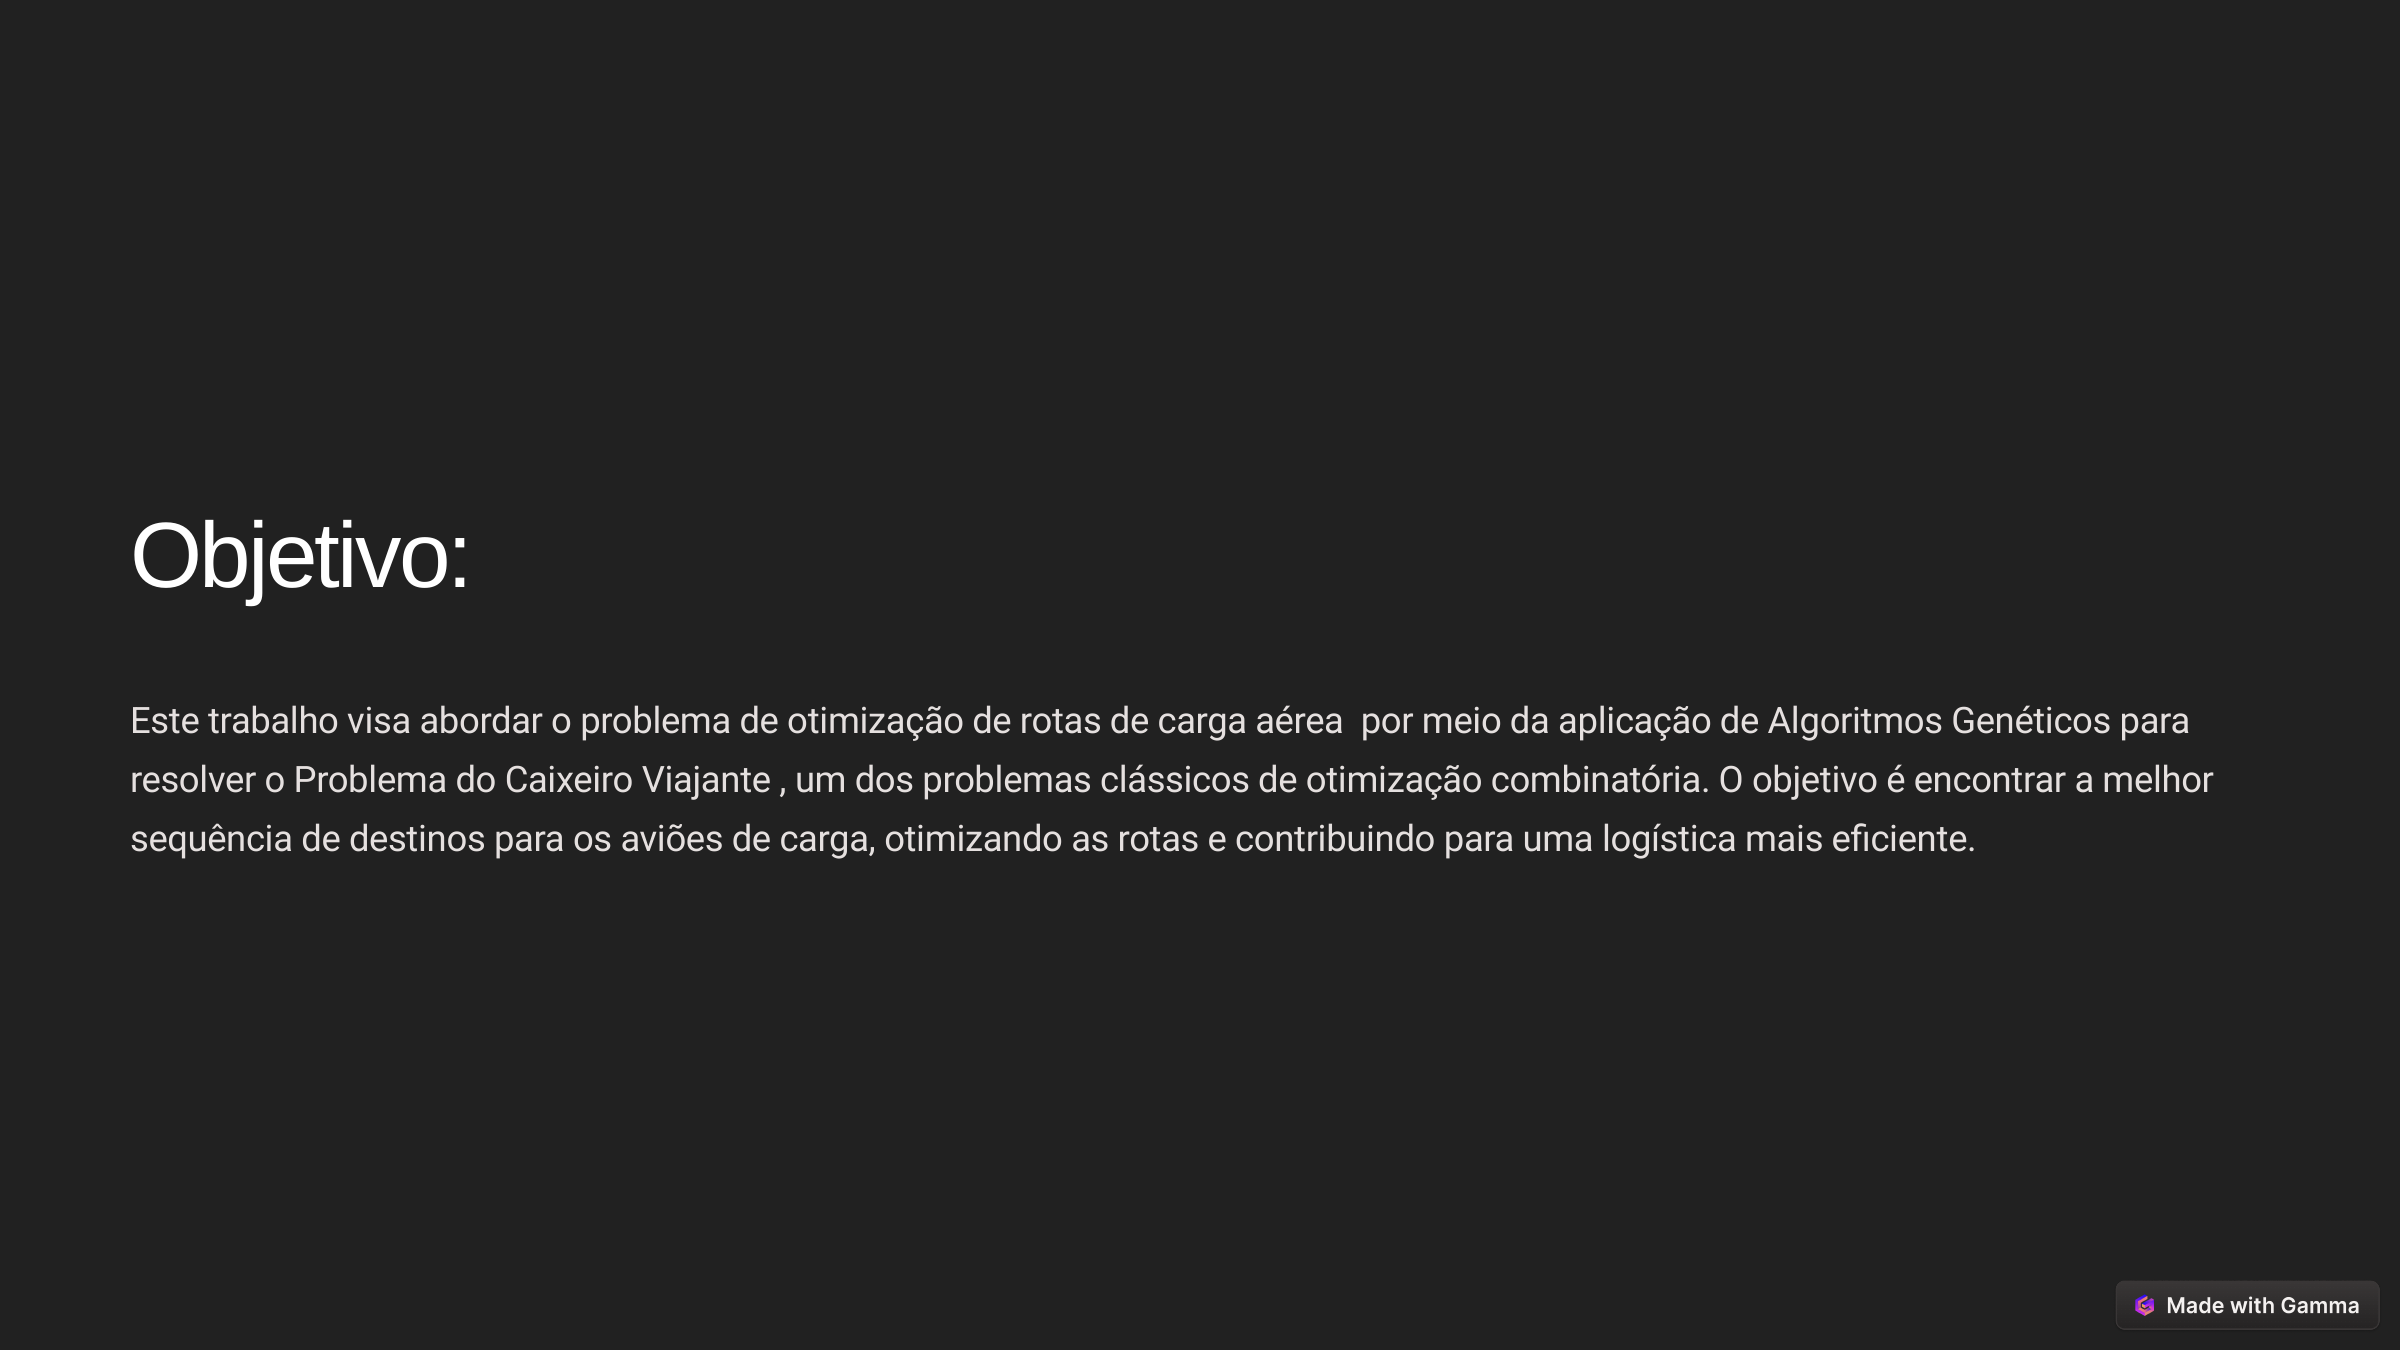

Objetivo:
Este trabalho visa abordar o problema de otimização de rotas de carga aérea  por meio da aplicação de Algoritmos Genéticos para resolver o Problema do Caixeiro Viajante , um dos problemas clássicos de otimização combinatória. O objetivo é encontrar a melhor sequência de destinos para os aviões de carga, otimizando as rotas e contribuindo para uma logística mais eficiente.